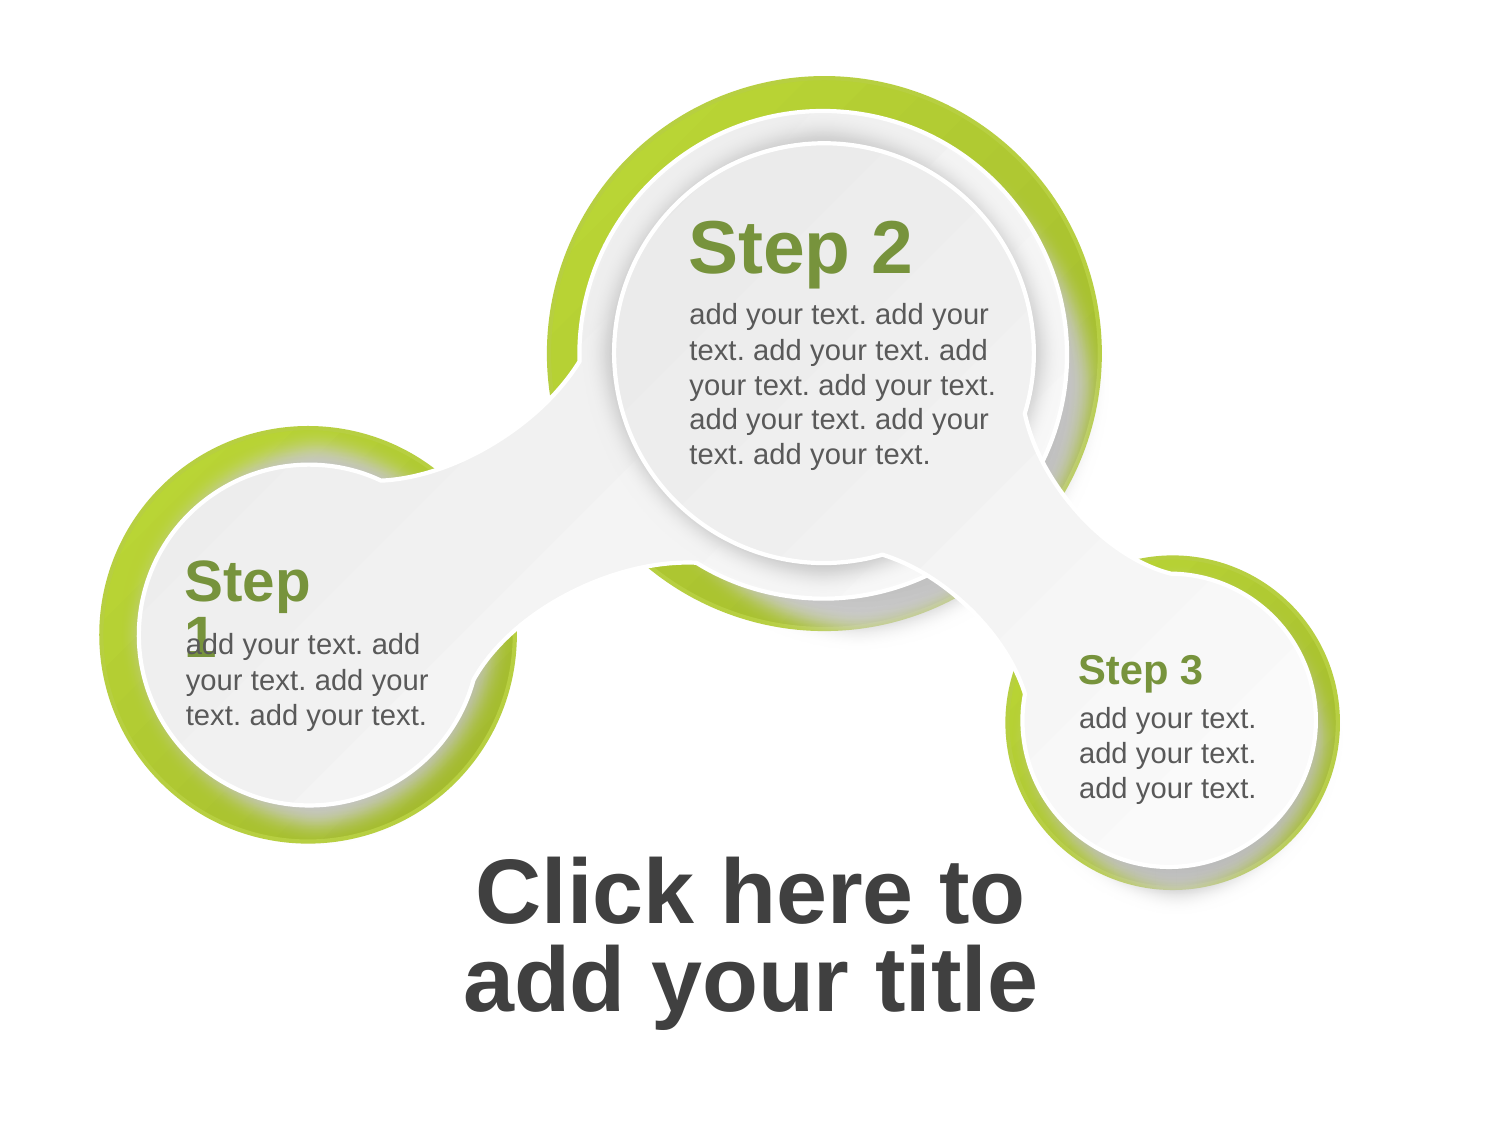

Step 2

add your text. add your text. add your text. add your text. add your text. add your text. add your text. add your text.

Step 1

add your text. add your text. add your text. add your text.
Step 3
add your text. add your text. add your text.
Click here to add your title